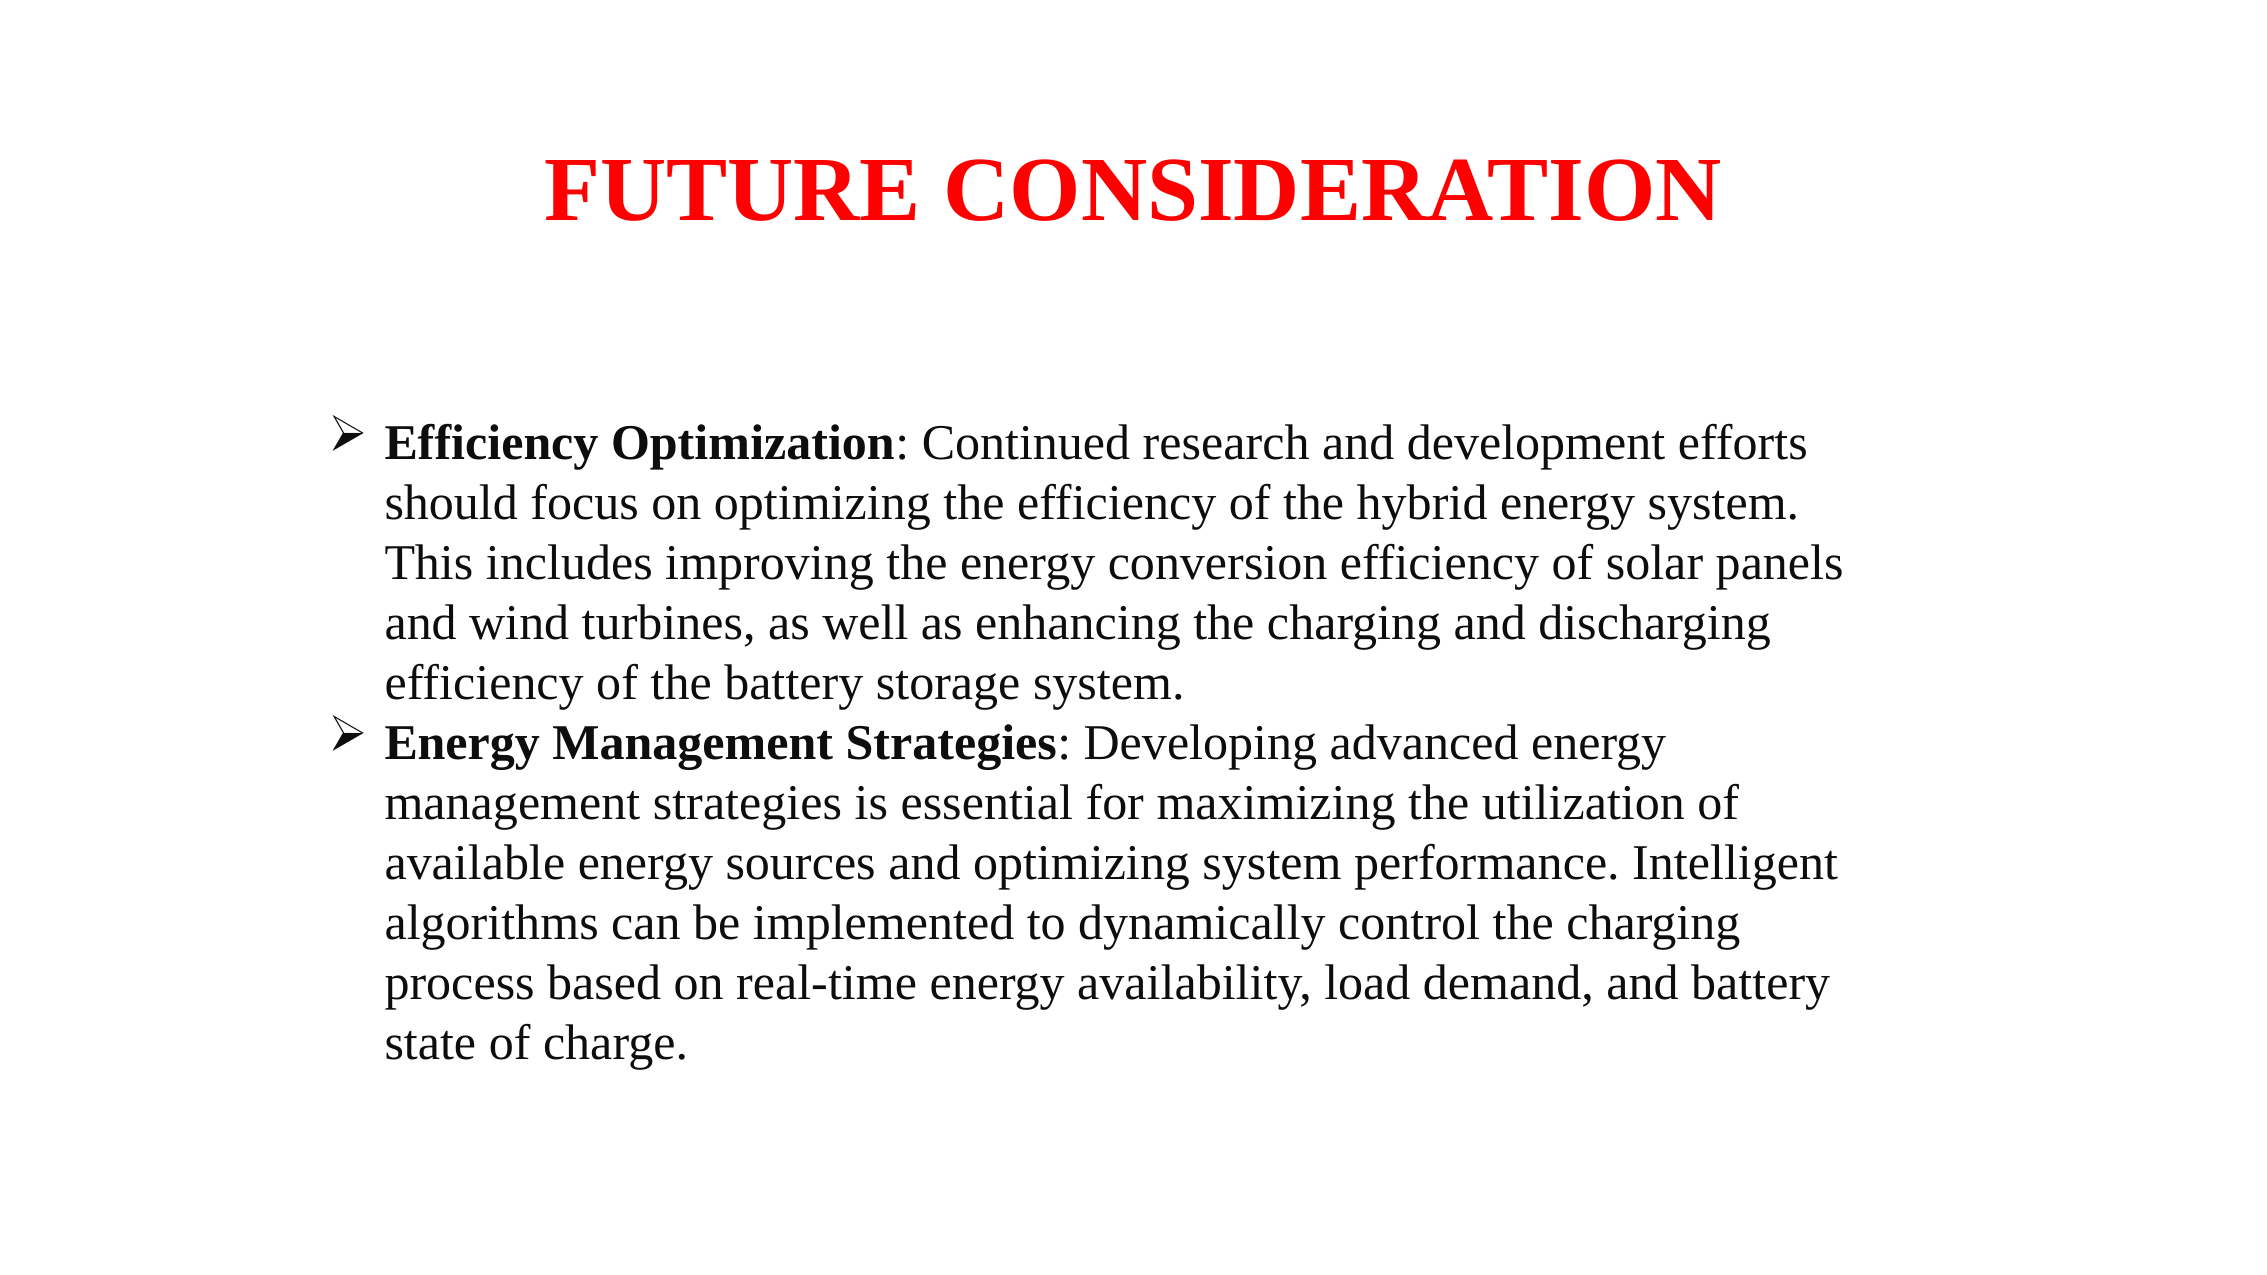

# FUTURE CONSIDERATION
Efficiency Optimization: Continued research and development efforts should focus on optimizing the efficiency of the hybrid energy system. This includes improving the energy conversion efficiency of solar panels and wind turbines, as well as enhancing the charging and discharging efficiency of the battery storage system.
Energy Management Strategies: Developing advanced energy management strategies is essential for maximizing the utilization of available energy sources and optimizing system performance. Intelligent algorithms can be implemented to dynamically control the charging process based on real-time energy availability, load demand, and battery state of charge.